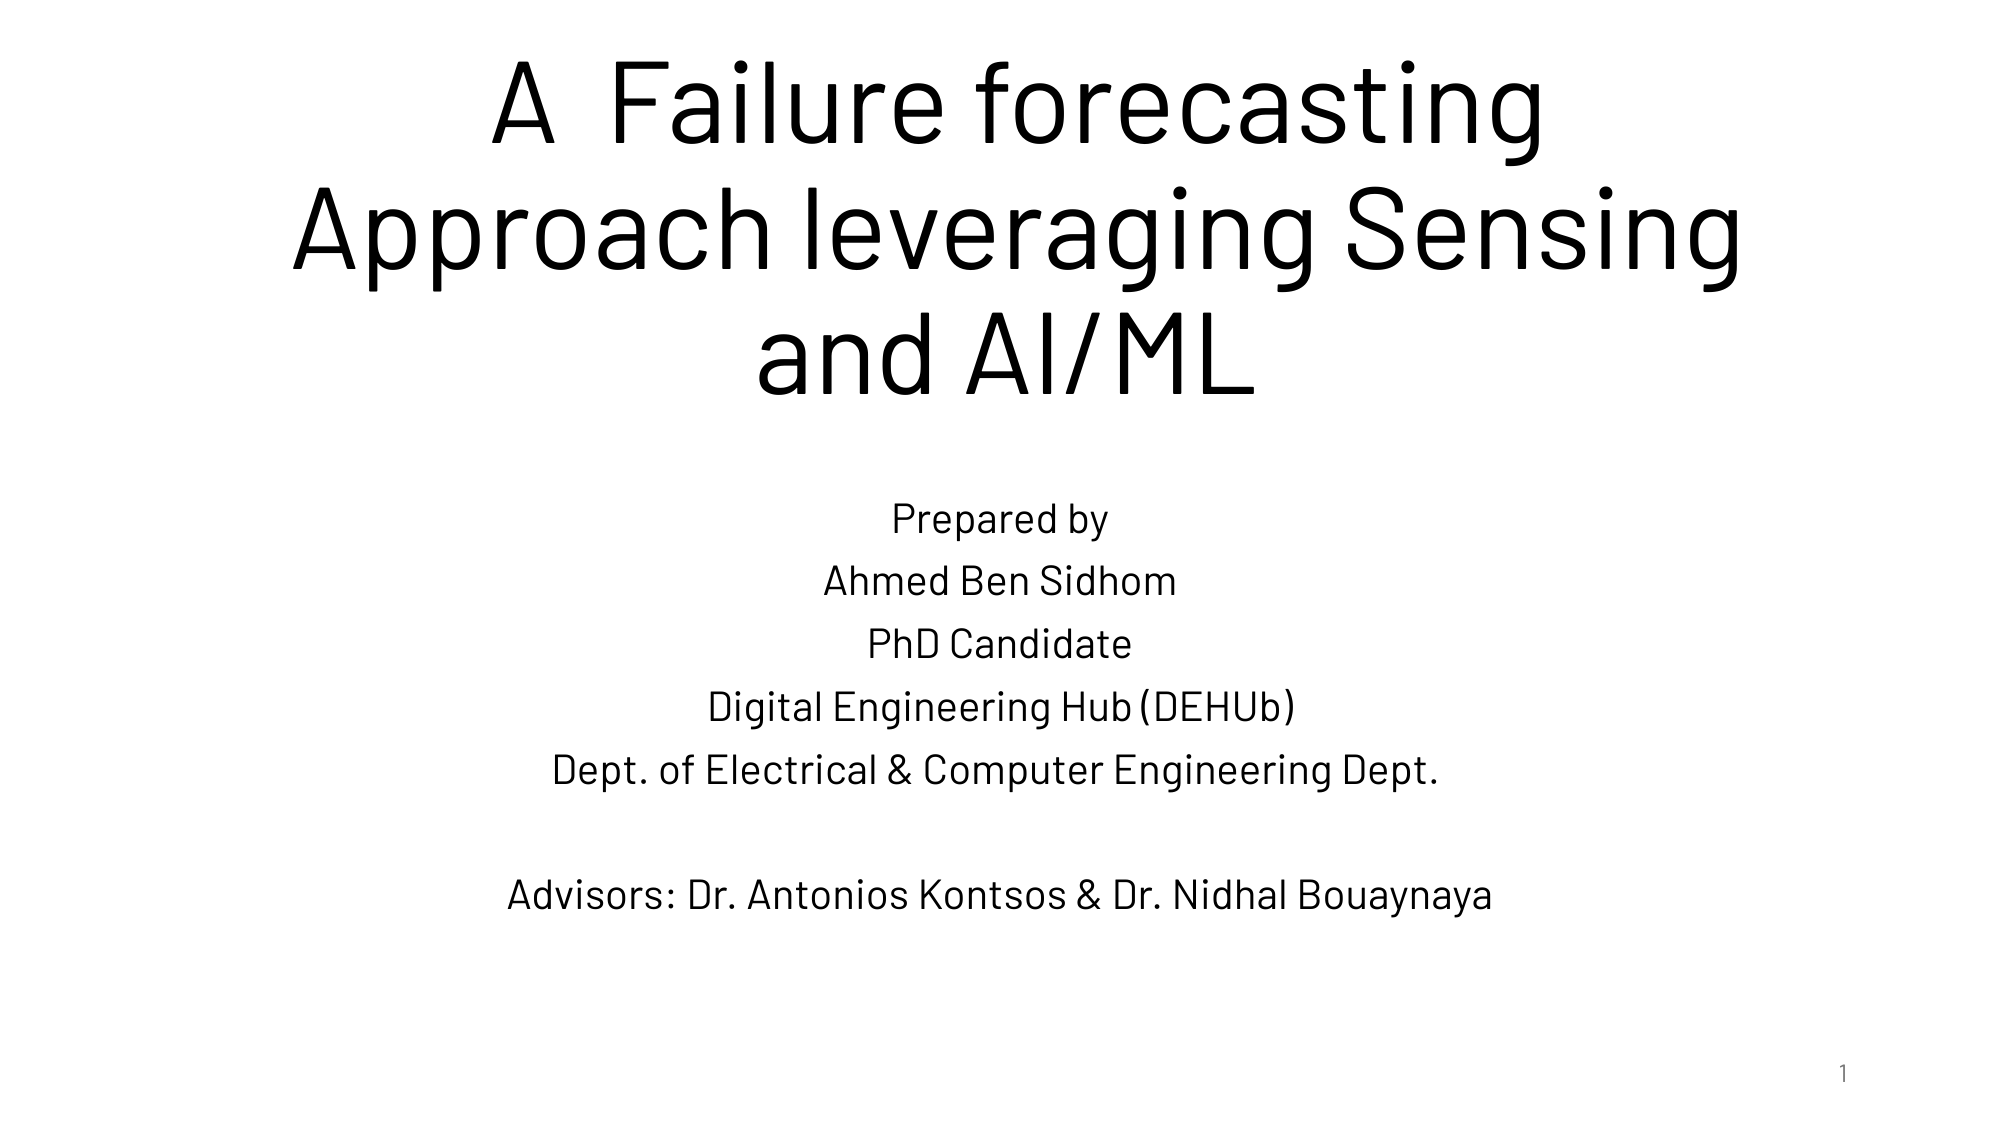

# A  Failure forecasting Approach leveraging Sensing and AI/ML
Prepared by
Ahmed Ben Sidhom
PhD Candidate
Digital Engineering Hub (DEHUb)
Dept. of Electrical & Computer Engineering Dept.

Advisors: Dr. Antonios Kontsos & Dr. Nidhal Bouaynaya
1